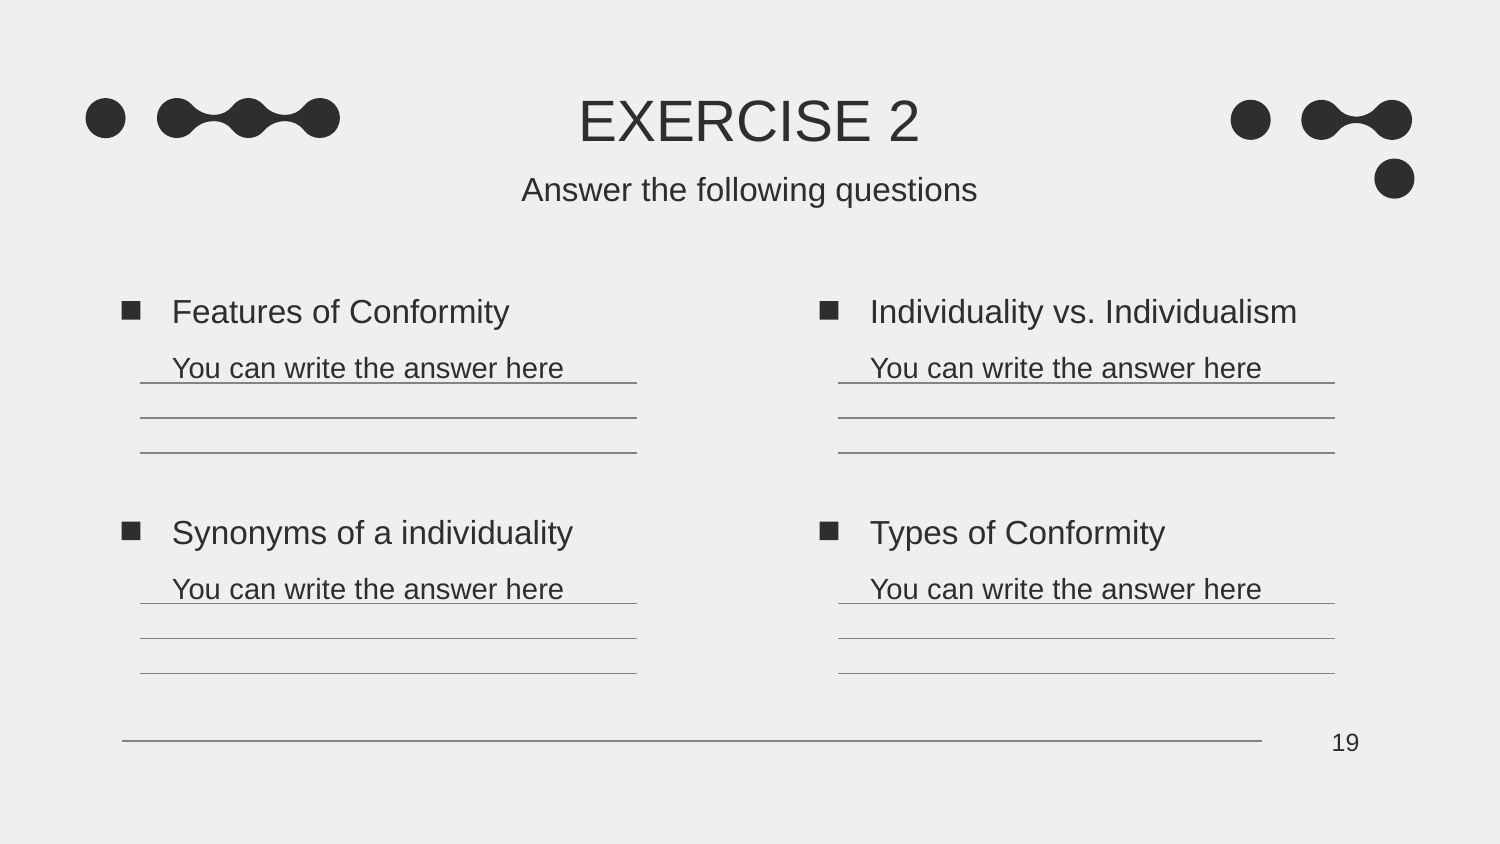

# EXERCISE 2
Answer the following questions
Features of Conformity
Individuality vs. Individualism

You can write the answer here
You can write the answer here
Synonyms of a individuality
Types of Conformity

You can write the answer here
You can write the answer here
19